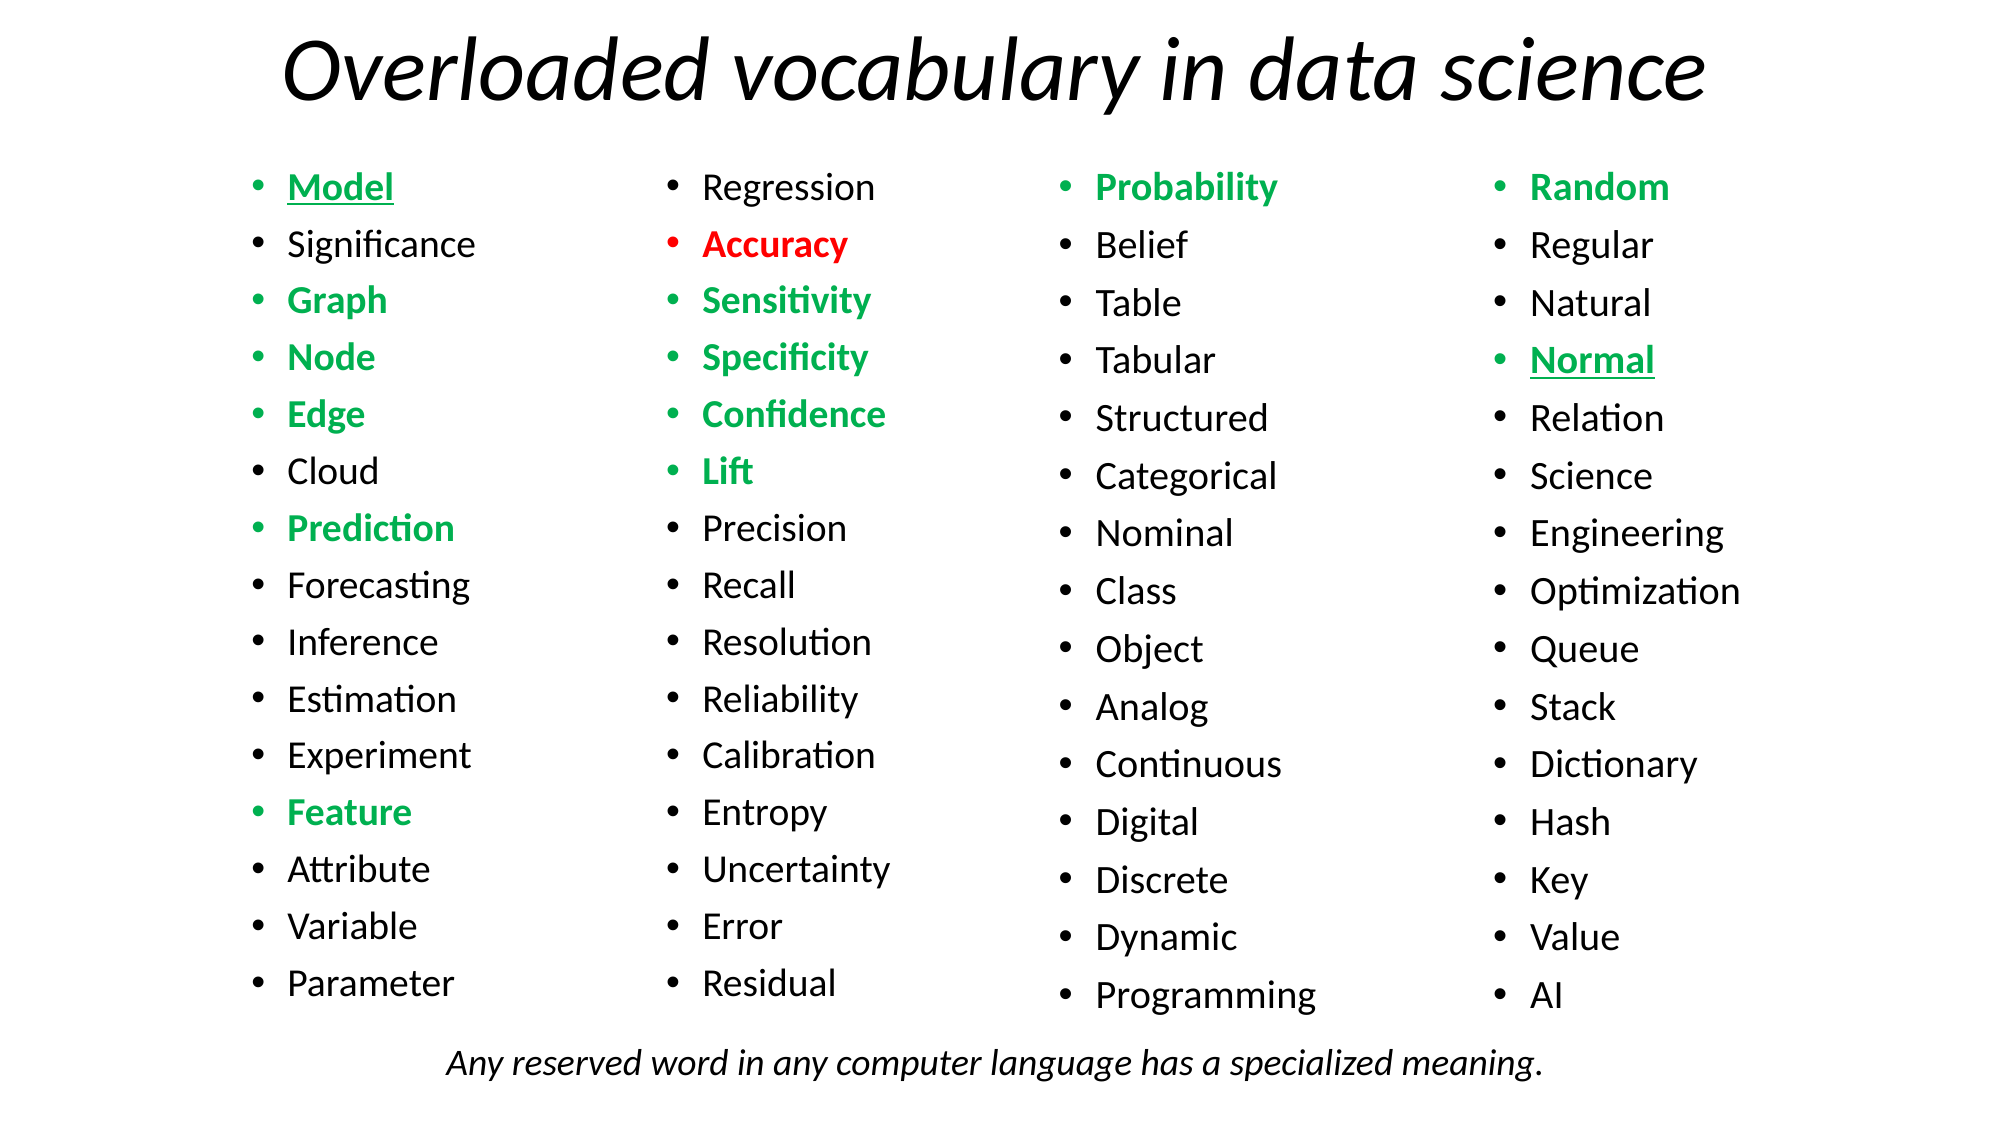

# Overloaded vocabulary in data science
Model
Significance
Graph
Node
Edge
Cloud
Prediction
Forecasting
Inference
Estimation
Experiment
Feature
Attribute
Variable
Parameter

Regression
Accuracy
Sensitivity
Specificity
Confidence
Lift
Precision
Recall
Resolution
Reliability
Calibration
Entropy
Uncertainty
Error
Residual

Probability
Belief
Table
Tabular
Structured
Categorical
Nominal
Class
Object
Analog
Continuous
Digital
Discrete
Dynamic
Programming
Random
Regular
Natural
Normal
Relation
Science
Engineering
Optimization
Queue
Stack
Dictionary
Hash
Key
Value
AI
Any reserved word in any computer language has a specialized meaning.